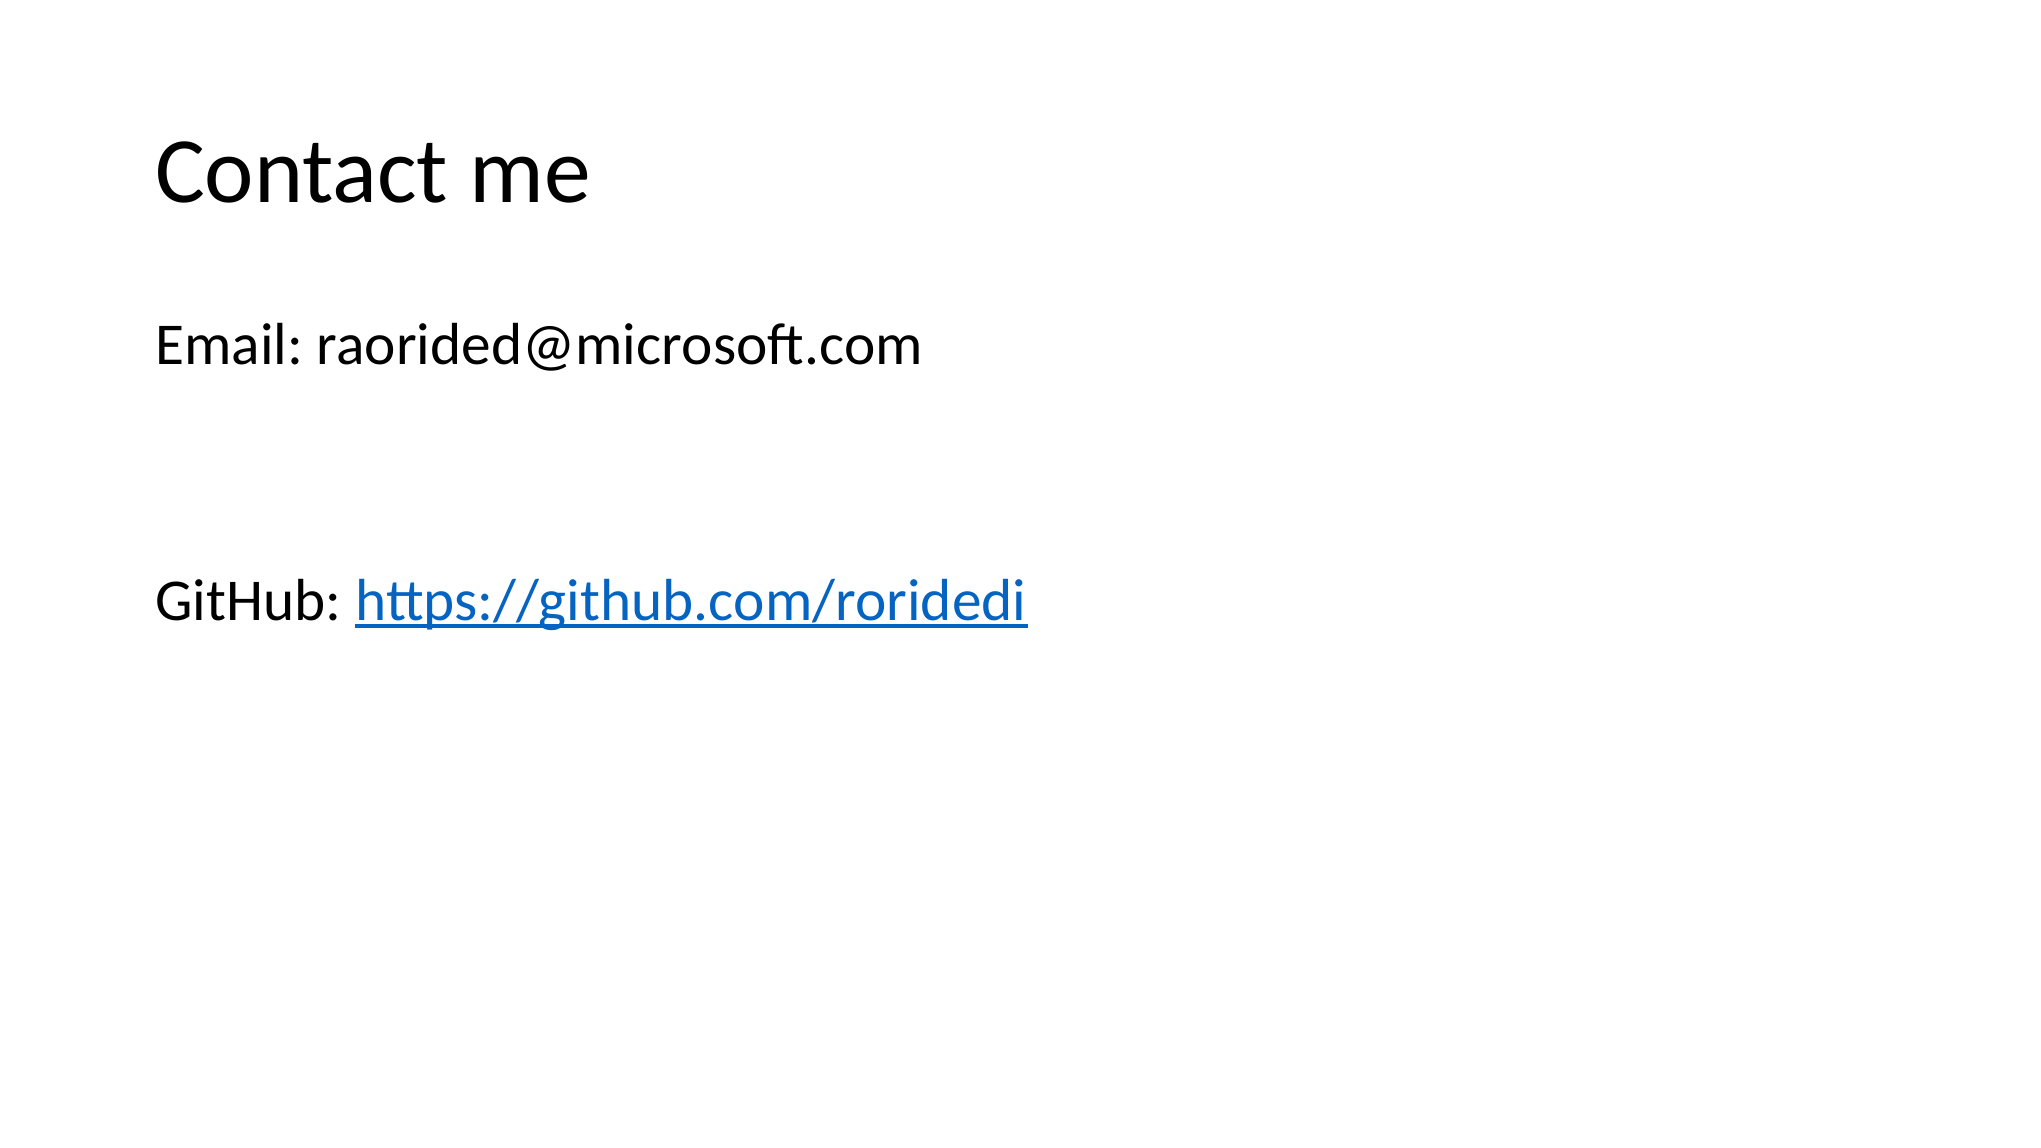

# Contact me
Email: raorided@microsoft.com

GitHub: https://github.com/roridedi